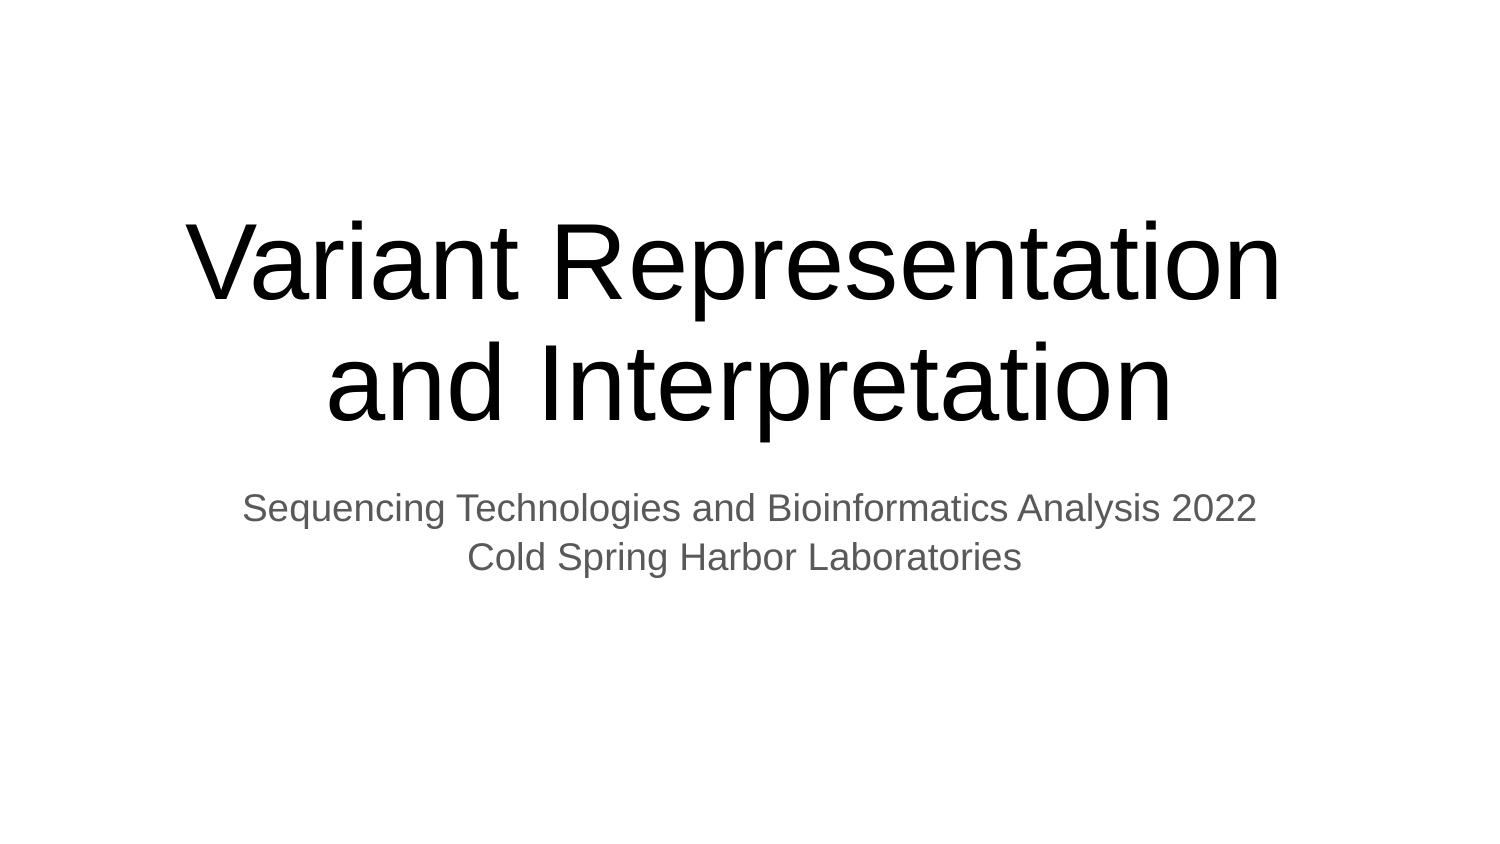

# Variant Representation and Interpretation
Sequencing Technologies and Bioinformatics Analysis 2022
Cold Spring Harbor Laboratories